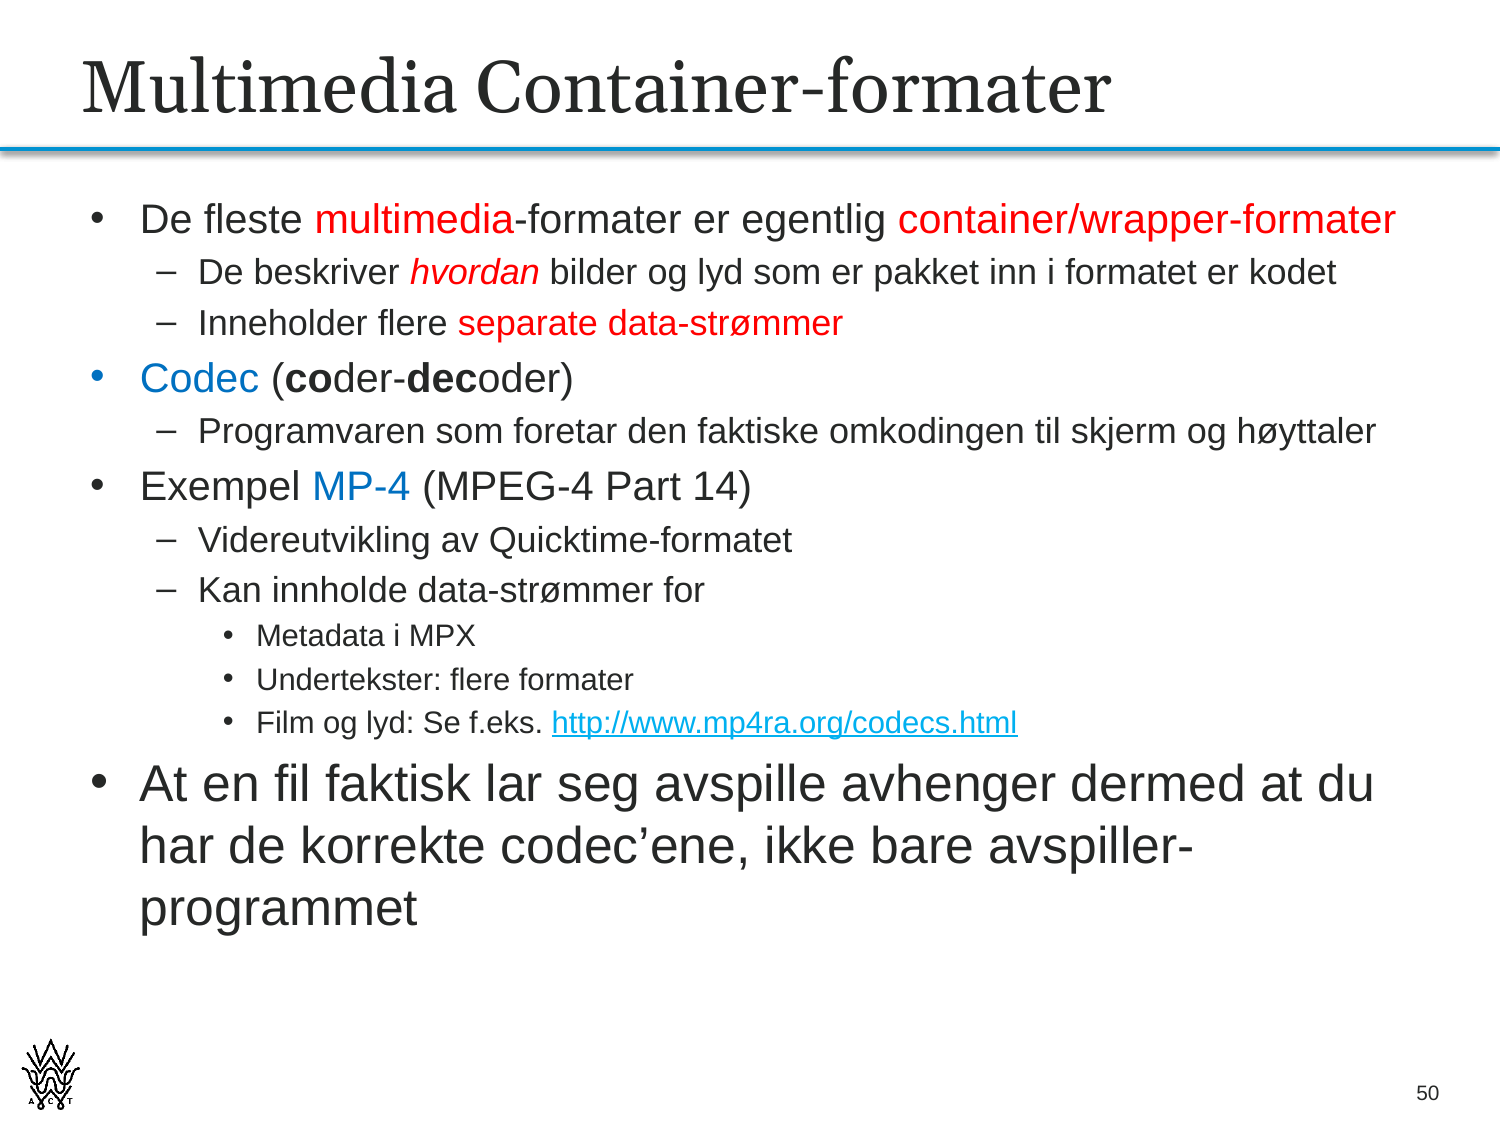

# Multimedia Container-formater
De fleste multimedia-formater er egentlig container/wrapper-formater
De beskriver hvordan bilder og lyd som er pakket inn i formatet er kodet
Inneholder flere separate data-strømmer
Codec (coder-decoder)
Programvaren som foretar den faktiske omkodingen til skjerm og høyttaler
Exempel MP-4 (MPEG-4 Part 14)
Videreutvikling av Quicktime-formatet
Kan innholde data-strømmer for
Metadata i MPX
Undertekster: flere formater
Film og lyd: Se f.eks. http://www.mp4ra.org/codecs.html
At en fil faktisk lar seg avspille avhenger dermed at du har de korrekte codec’ene, ikke bare avspiller-programmet

50